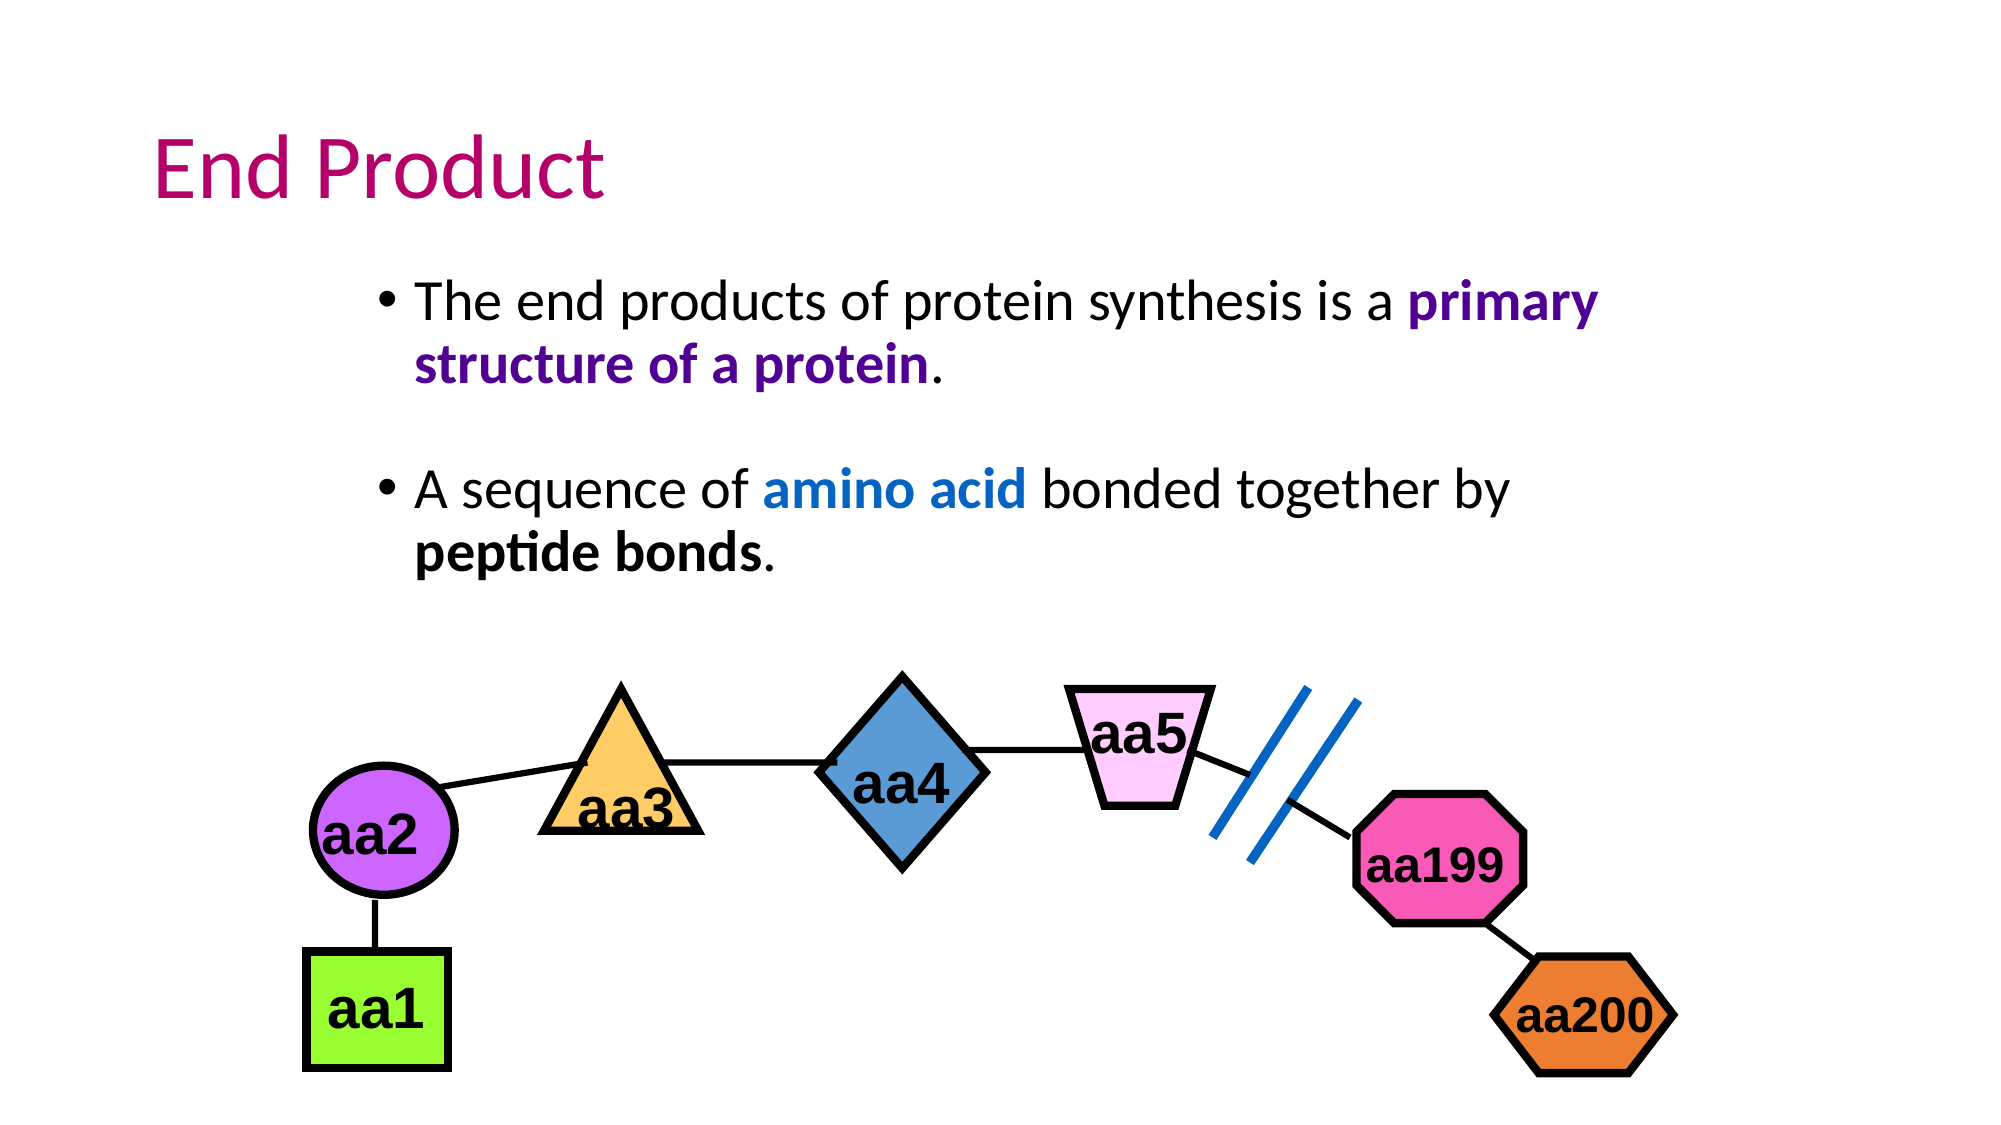

# End Product
The end products of protein synthesis is a primary structure of a protein.

A sequence of amino acid bonded together by peptide bonds.

aa5

aa4

aa3

aa2

aa199

aa1
aa200